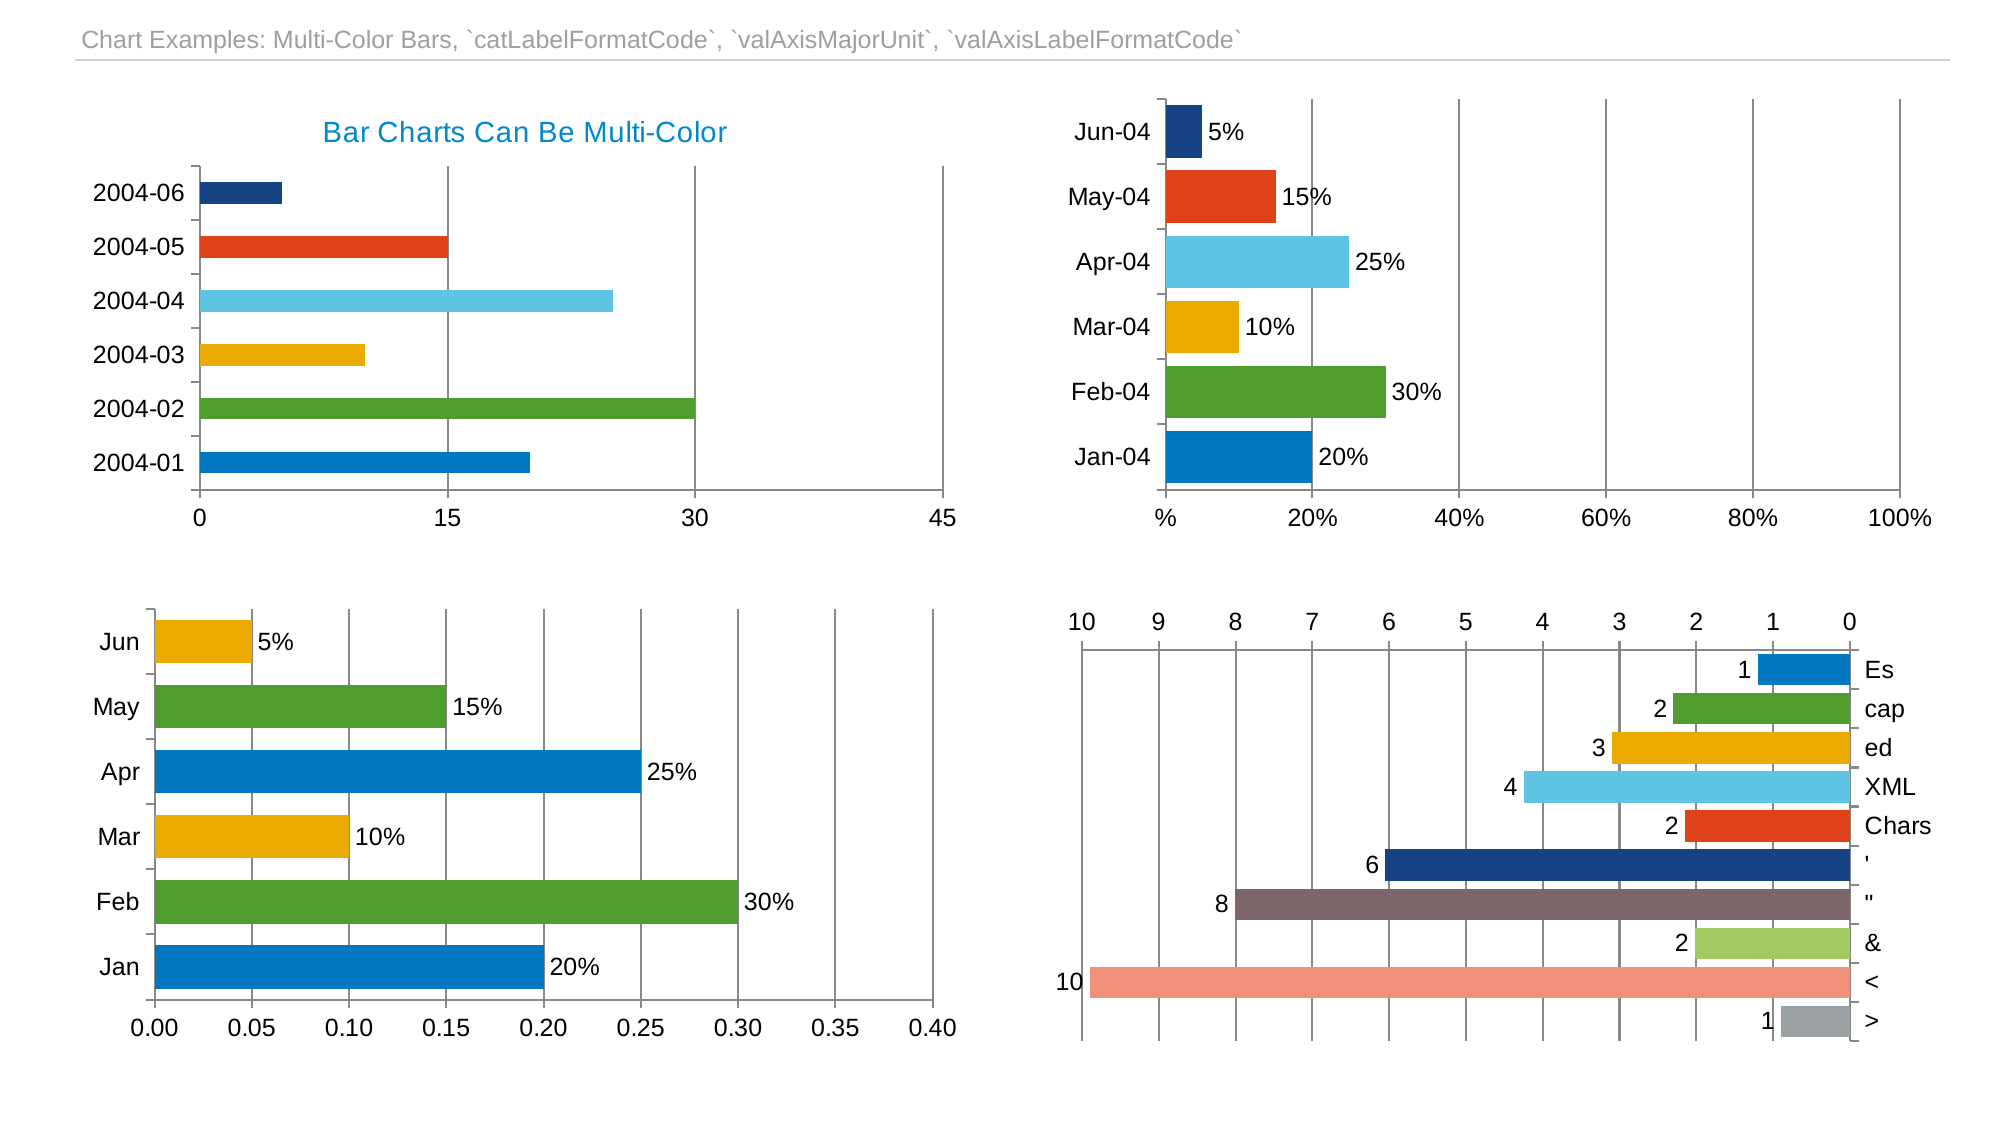

| Chart Examples: Multi-Color Bars, `catLabelFormatCode`, `valAxisMajorUnit`, `valAxisLabelFormatCode` |
| --- |

### Chart: Bar Charts Can Be Multi-Color

| Category | Labels are Excel Date Values |
|---|---|
| 37987 | 20.0 |
| 38018 | 30.0 |
| 38047 | 10.0 |
| 38078 | 25.0 |
| 38108 | 15.0 |
| 38139 | 5.0 |

### Chart

| Category | Too Many Colors Series |
|---|---|
| 37987 | 0.2 |
| 38018 | 0.3 |
| 38047 | 0.1 |
| 38078 | 0.25 |
| 38108 | 0.15 |
| 38139 | 0.05 |

### Chart

| Category | Two Color Series |
|---|---|
| Jan | 0.2 |
| Feb | 0.3 |
| Mar | 0.1 |
| Apr | 0.25 |
| May | 0.15 |
| Jun | 0.05 |

### Chart

| Category | Escaped XML Chars |
|---|---|
| Es | 1.2 |
| cap | 2.3 |
| ed | 3.1 |
| XML | 4.25 |
| Chars | 2.15 |
| ' | 6.05 |
| " | 8.01 |
| & | 2.02 |
| < | 9.9 |
| > | 0.9 |